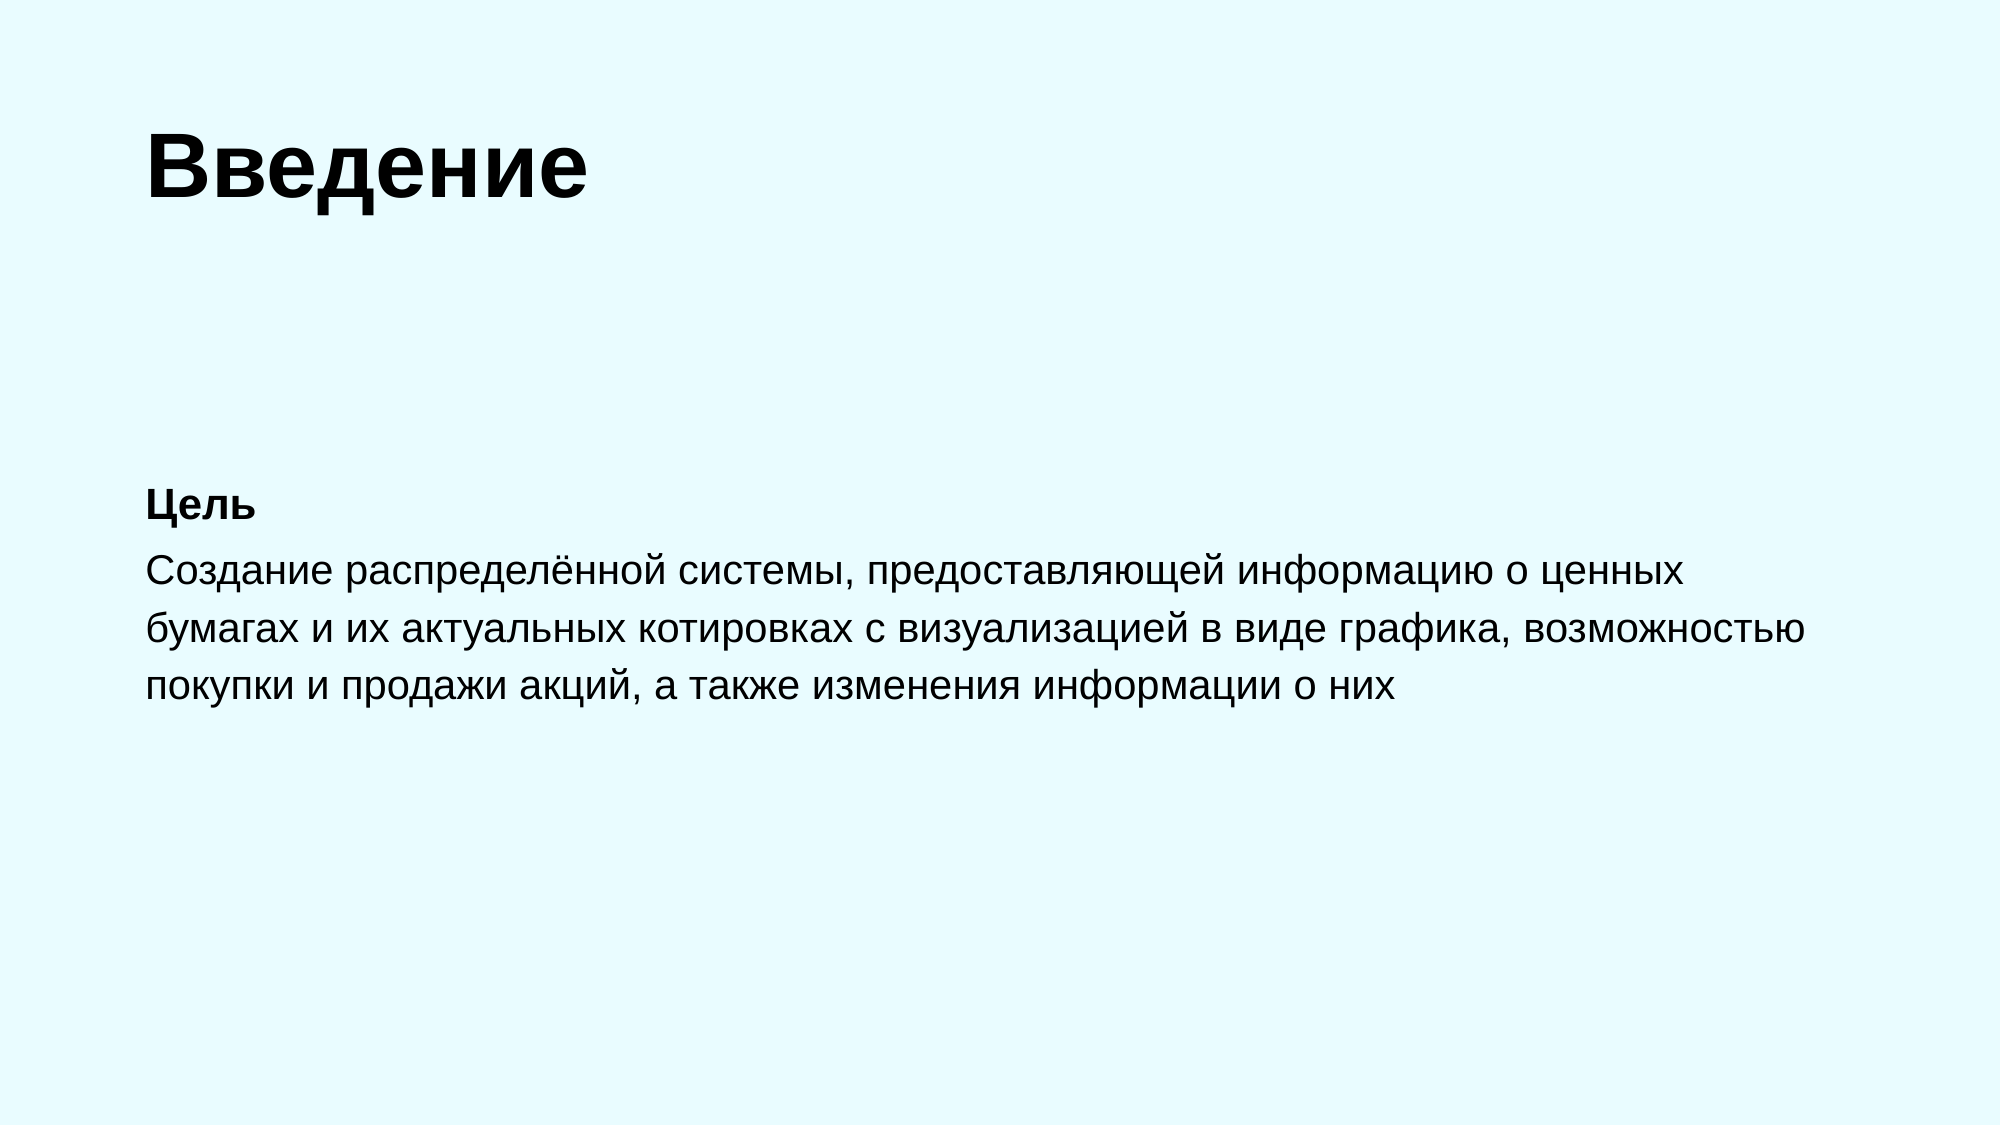

Введение
Цель
Создание распределённой системы, предоставляющей информацию о ценных бумагах и их актуальных котировках с визуализацией в виде графика, возможностью покупки и продажи акций, а также изменения информации о них